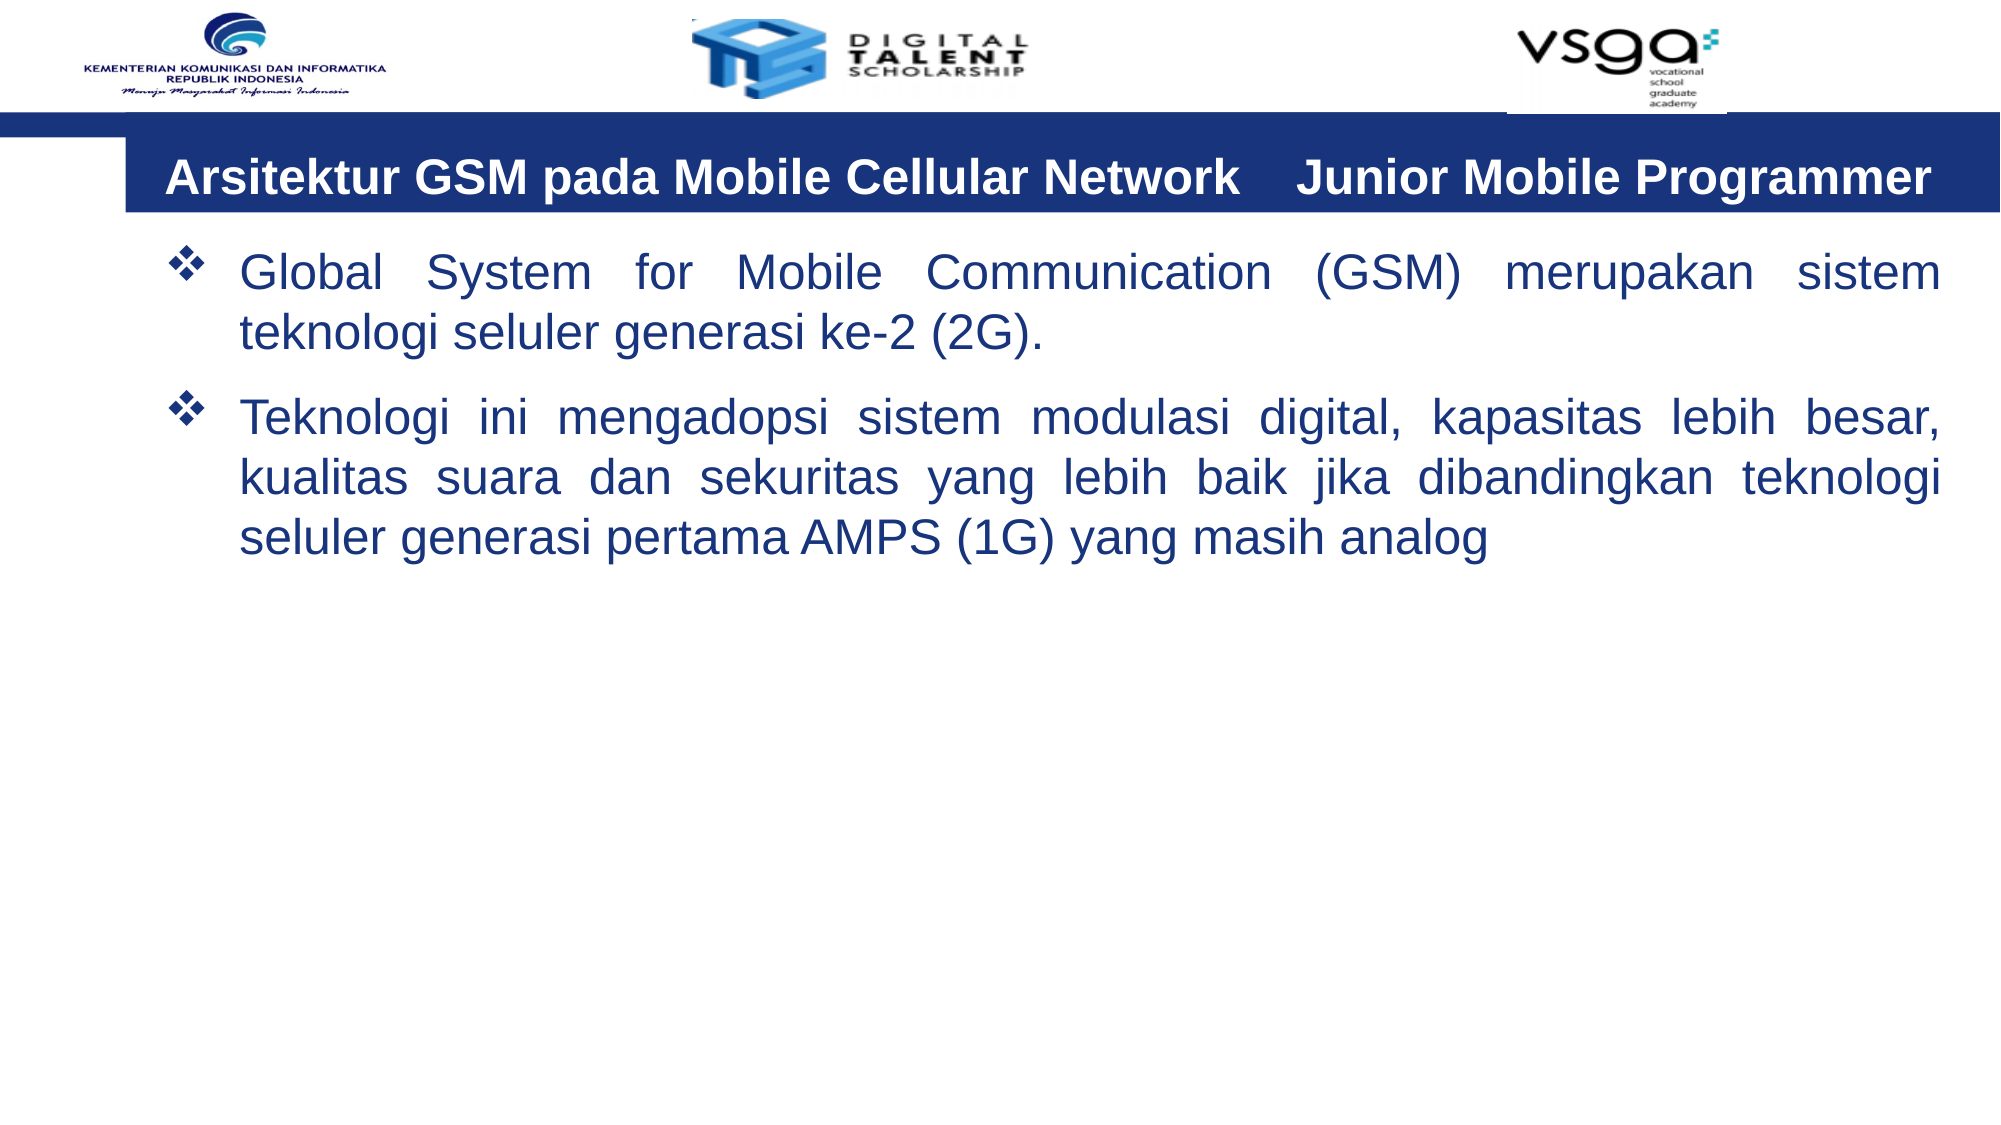

Arsitektur GSM pada Mobile Cellular Network    Junior Mobile Programmer
Global System for Mobile Communication (GSM) merupakan sistem teknologi seluler generasi ke-2 (2G).
Teknologi ini mengadopsi sistem modulasi digital, kapasitas lebih besar, kualitas suara dan sekuritas yang lebih baik jika dibandingkan teknologi seluler generasi pertama AMPS (1G) yang masih analog